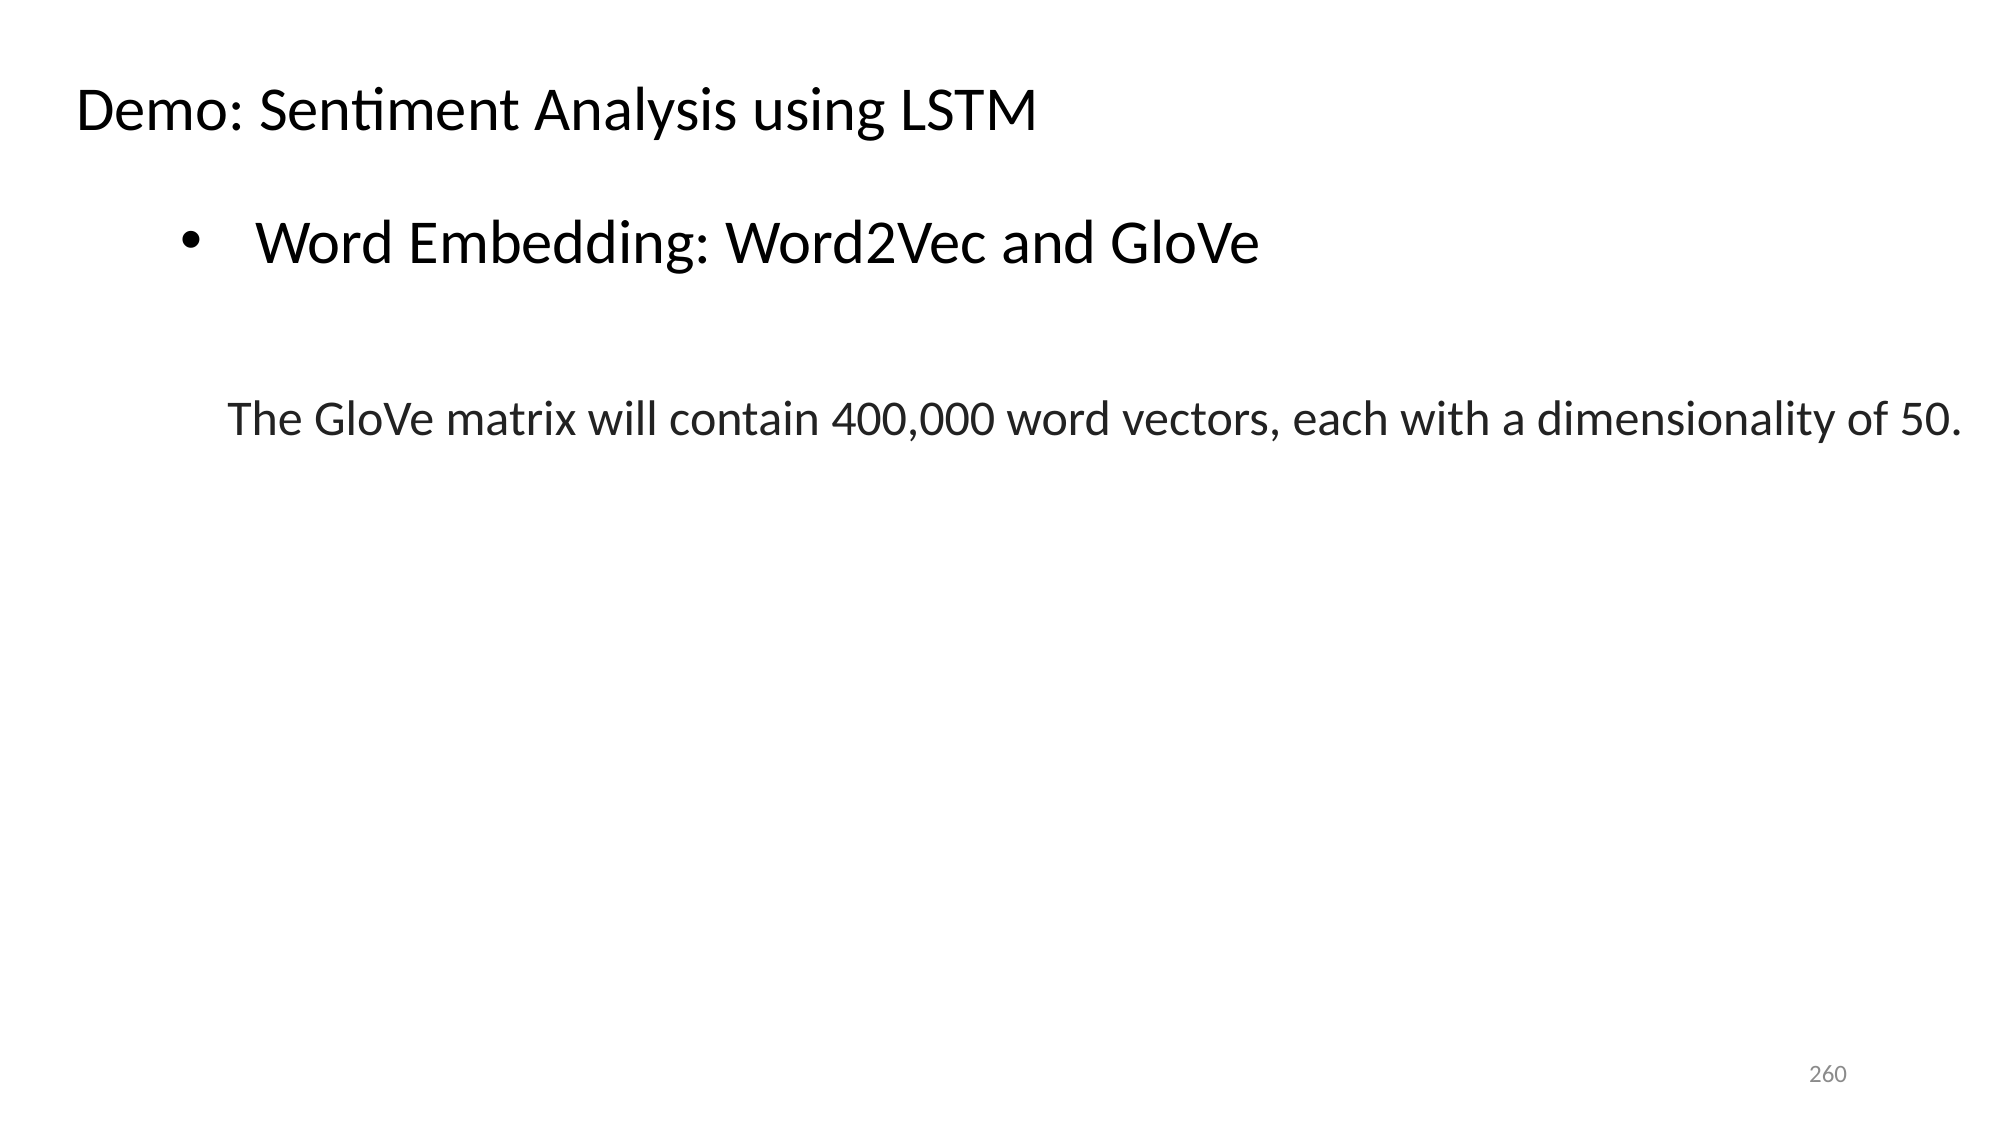

Demo: Sentiment Analysis using LSTM
Word Embedding: Word2Vec and GloVe

The GloVe matrix will contain 400,000 word vectors, each with a dimensionality of 50.
260